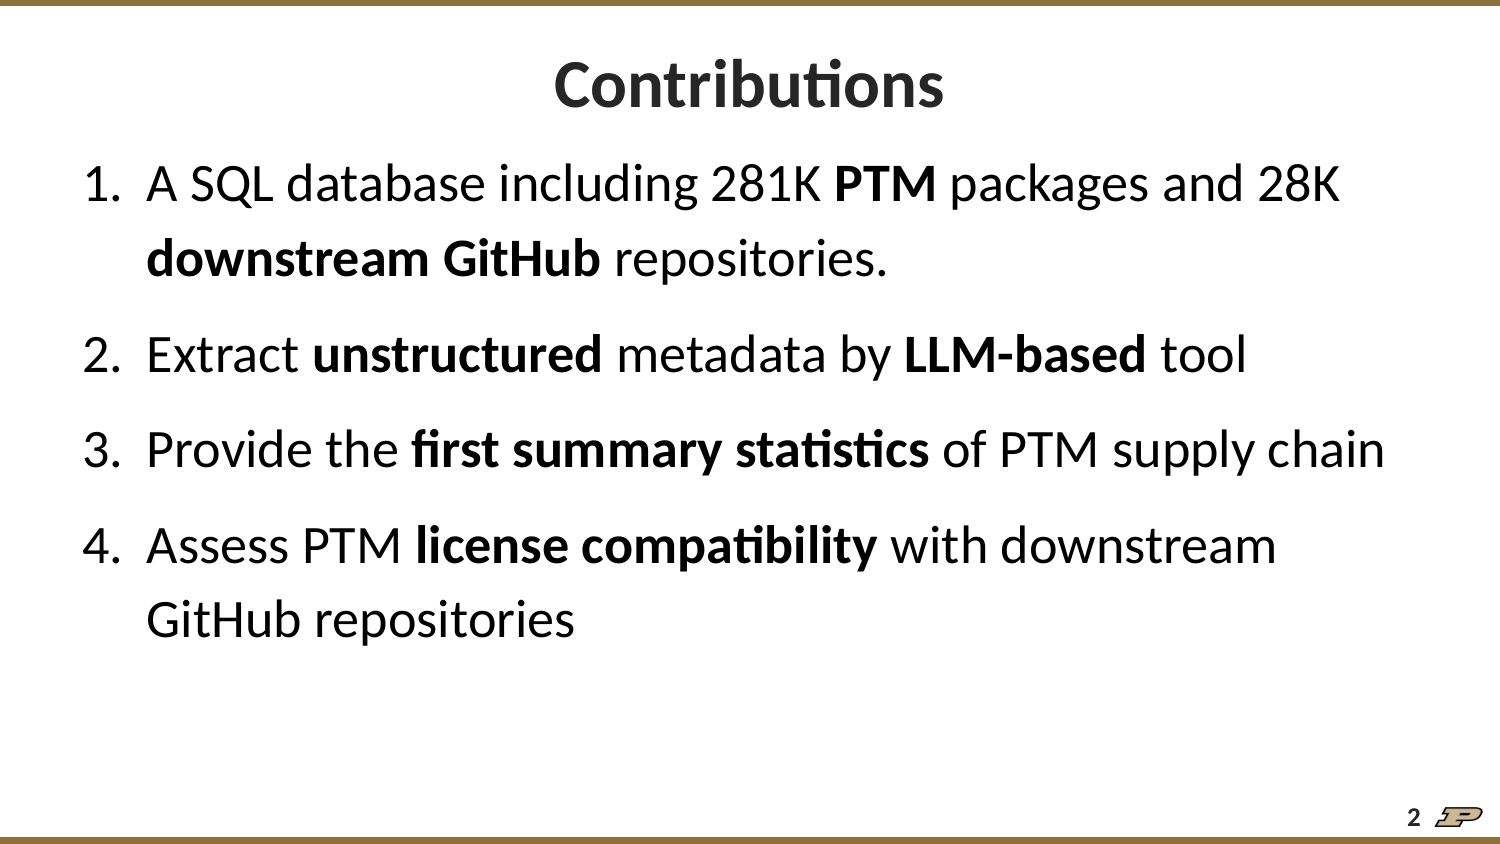

# Contributions

A SQL database including 281K PTM packages and 28K downstream GitHub repositories.
Extract unstructured metadata by LLM-based tool
Provide the first summary statistics of PTM supply chain
Assess PTM license compatibility with downstream GitHub repositories

2